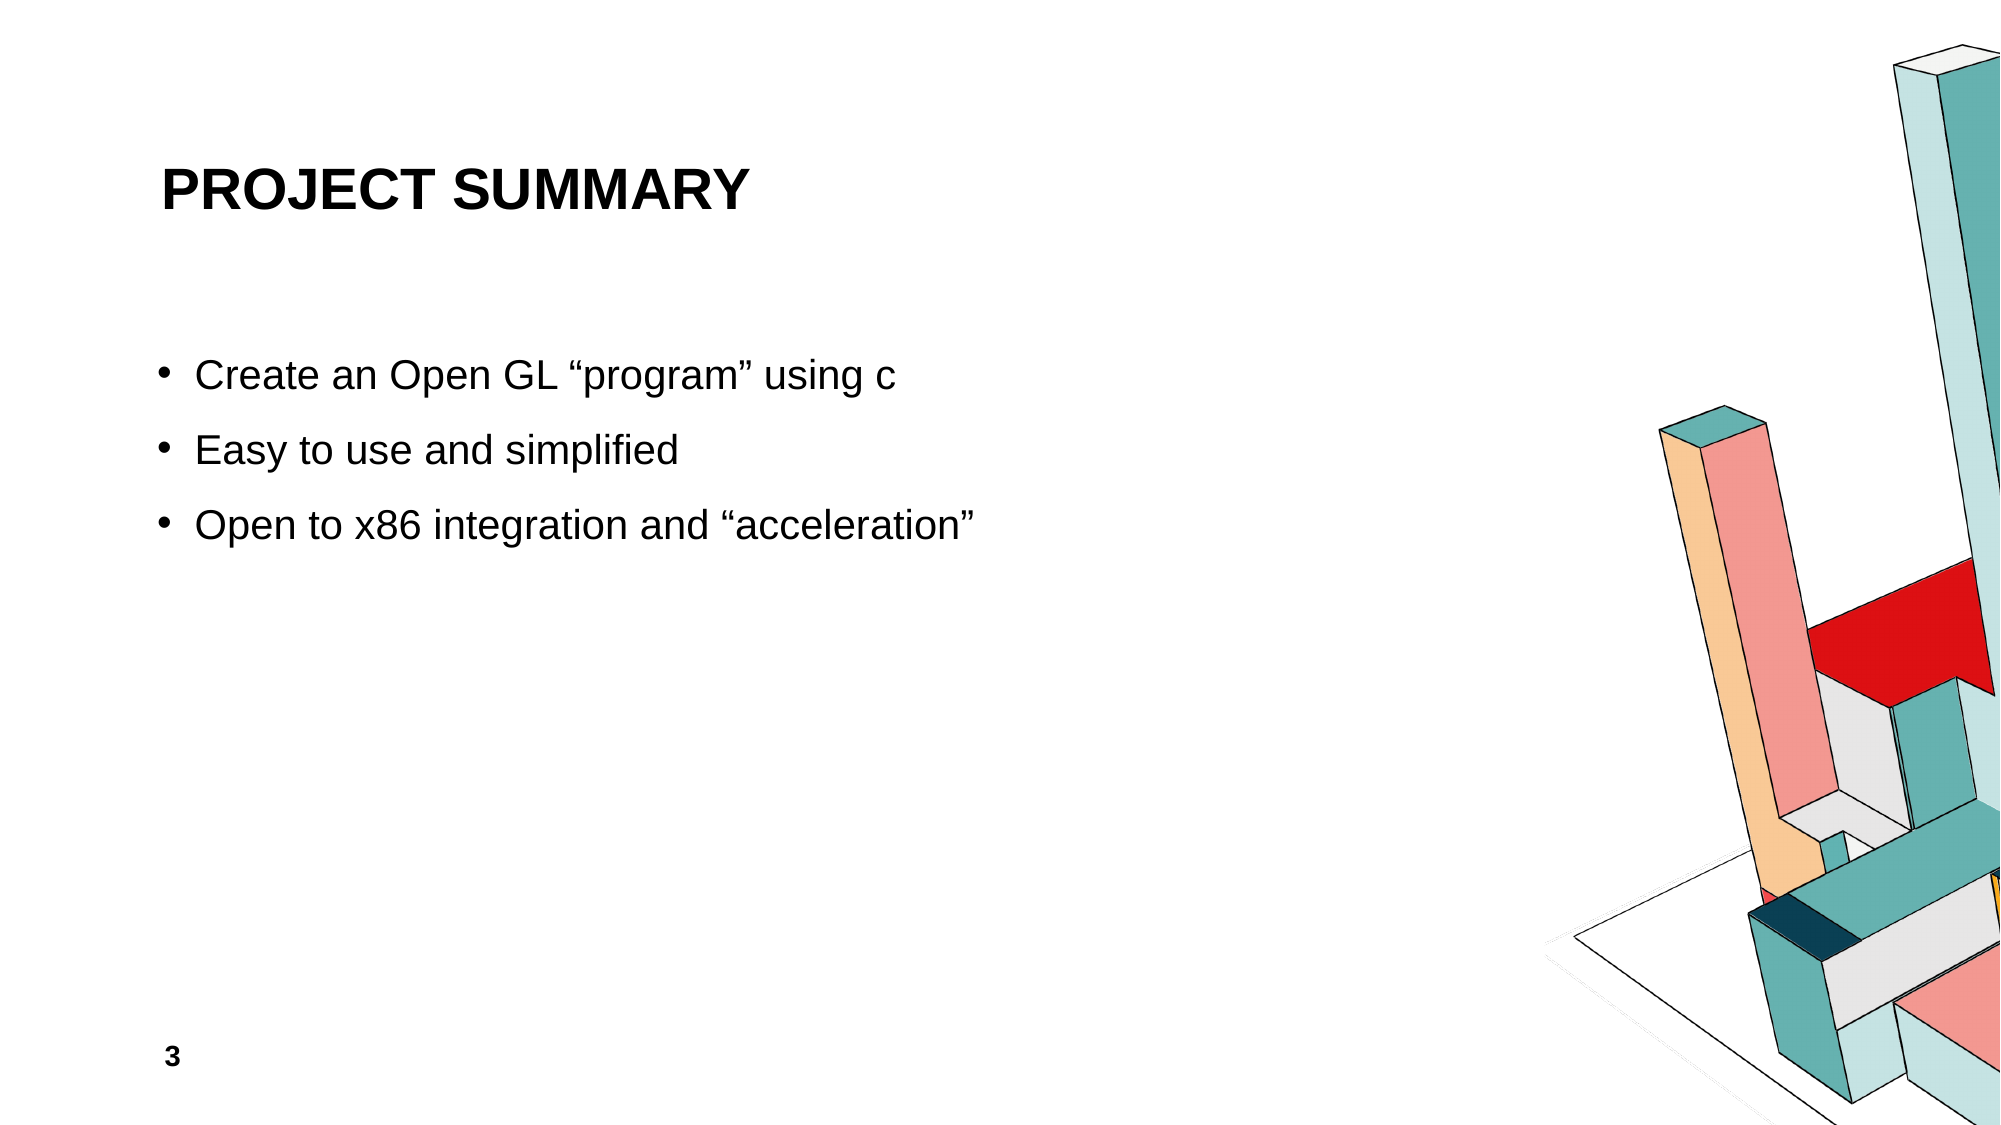

# Project summary
Create an Open GL “program” using c
Easy to use and simplified
Open to x86 integration and “acceleration”
3